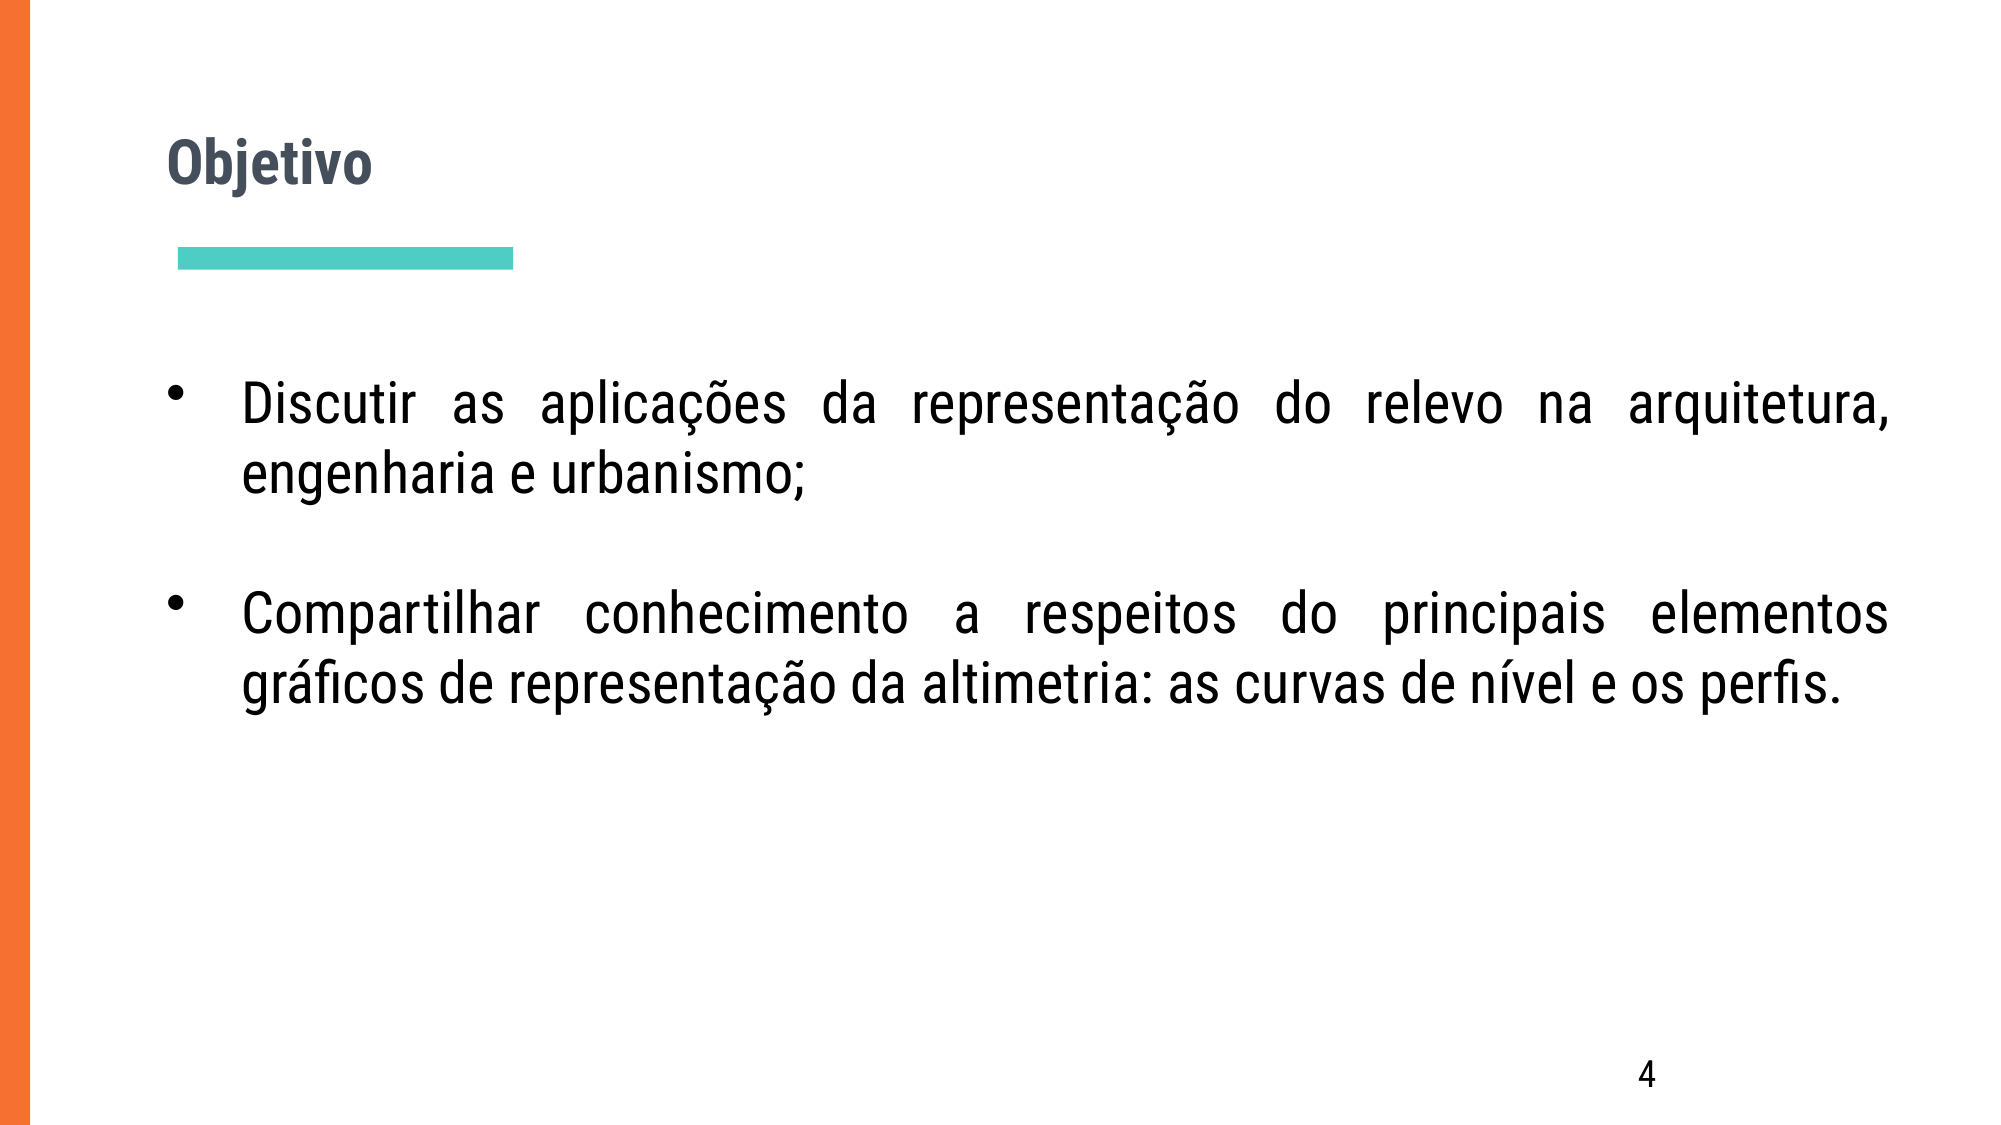

# Objetivo
Discutir as aplicações da representação do relevo na arquitetura, engenharia e urbanismo;

Compartilhar conhecimento a respeitos do principais elementos gráficos de representação da altimetria: as curvas de nível e os perfis.
4